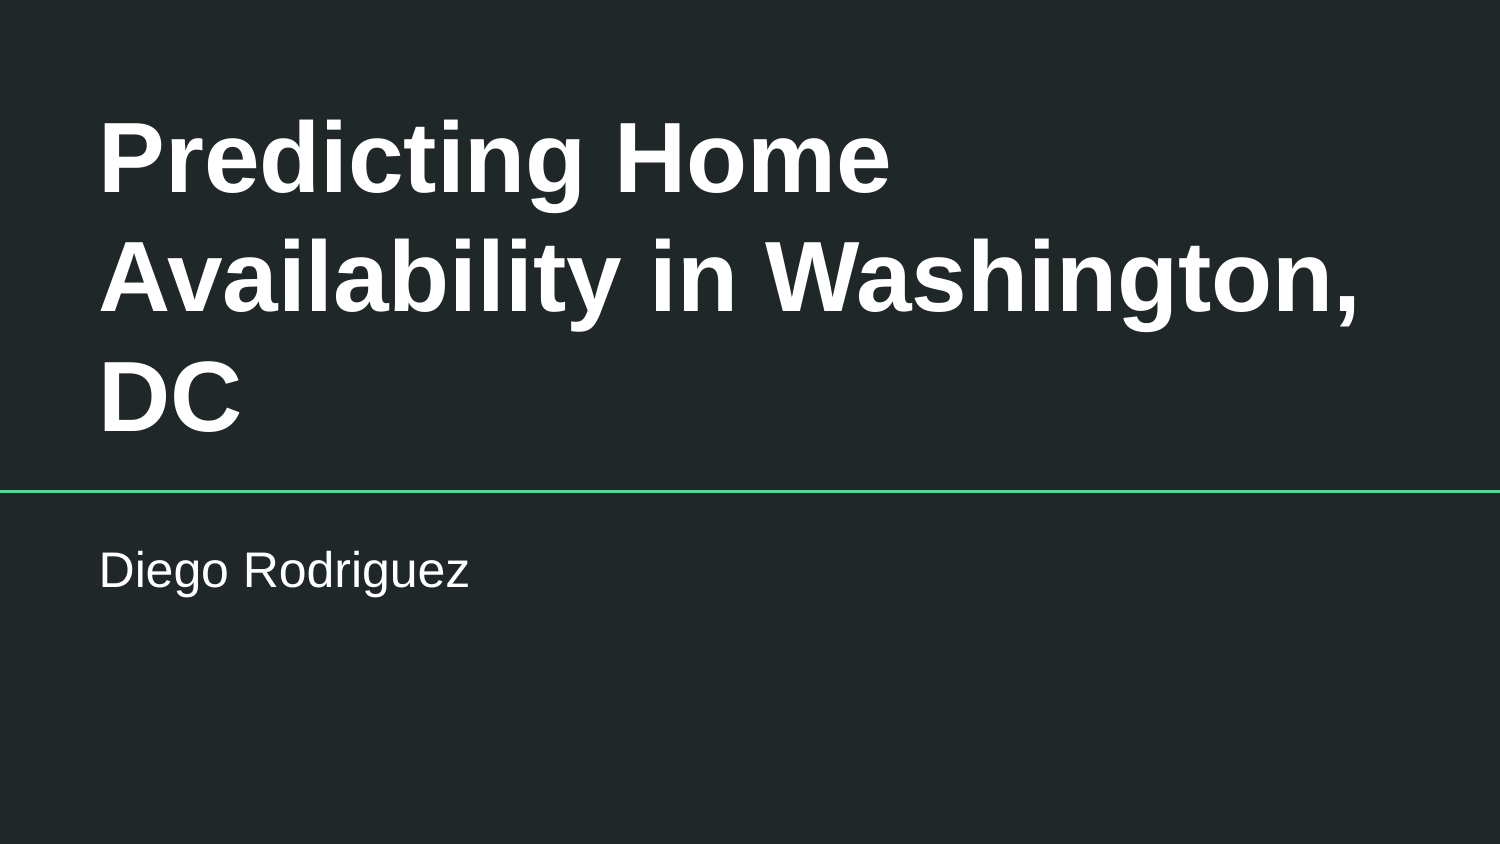

# Predicting Home Availability in Washington, DC
Diego Rodriguez